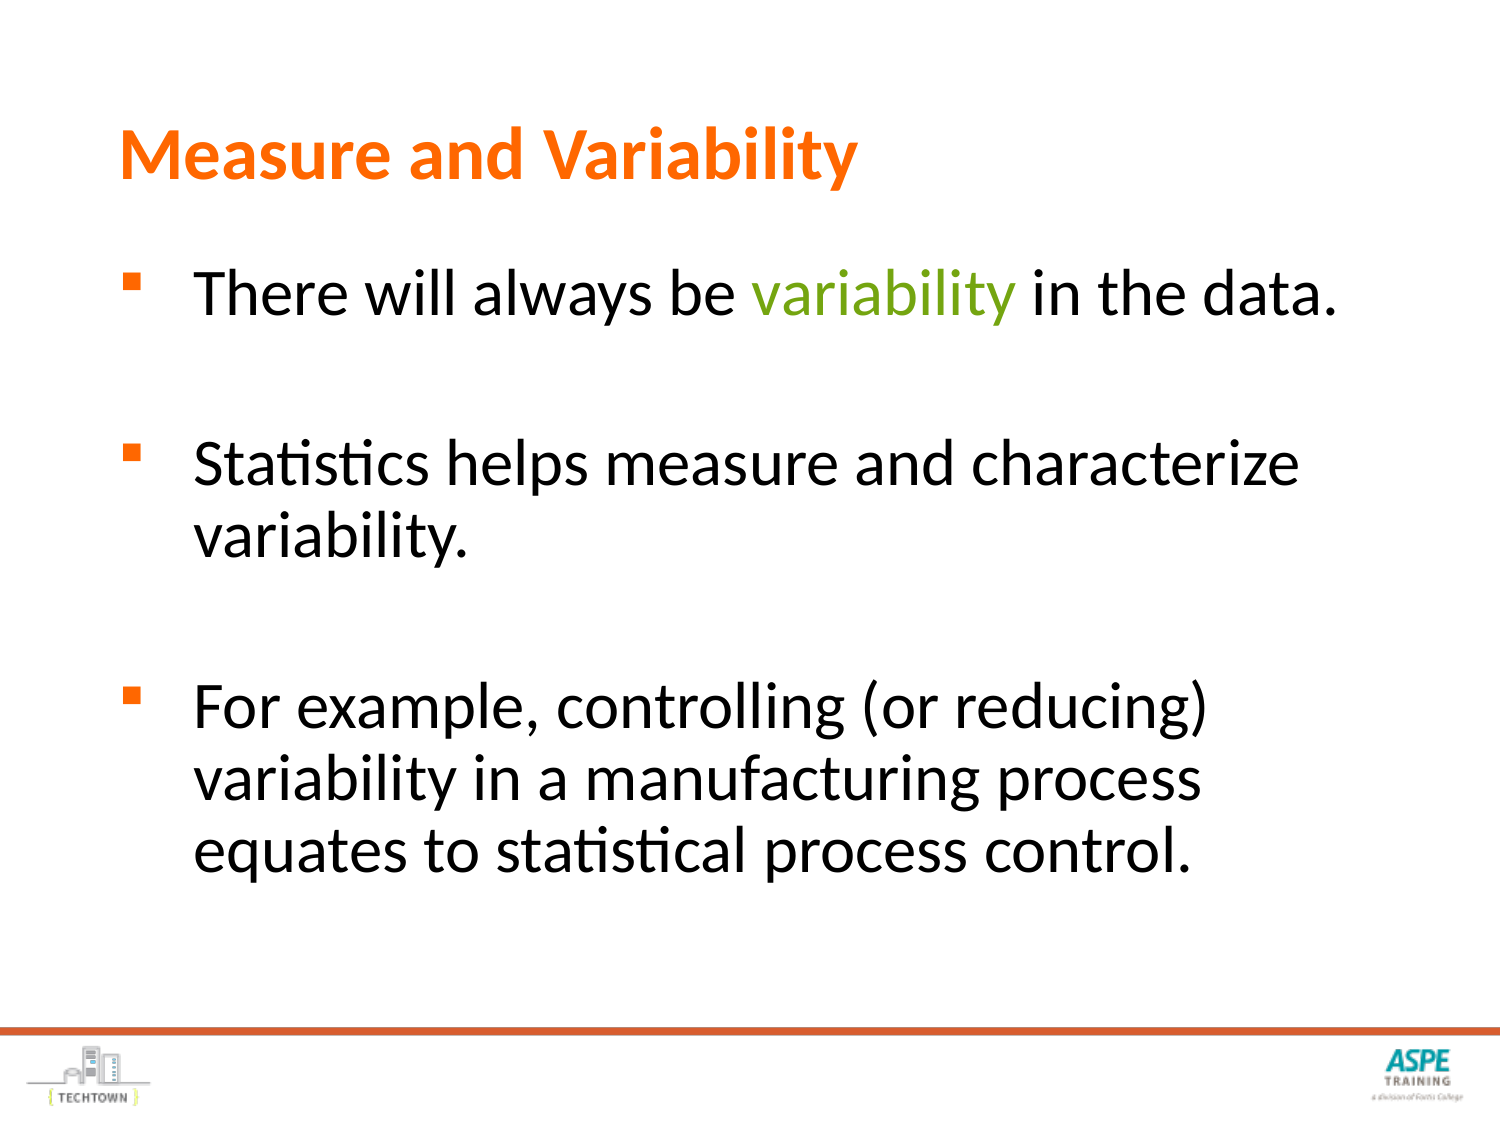

# Measure and Variability
There will always be variability in the data.

Statistics helps measure and characterize variability.

For example, controlling (or reducing) variability in a manufacturing process equates to statistical process control.